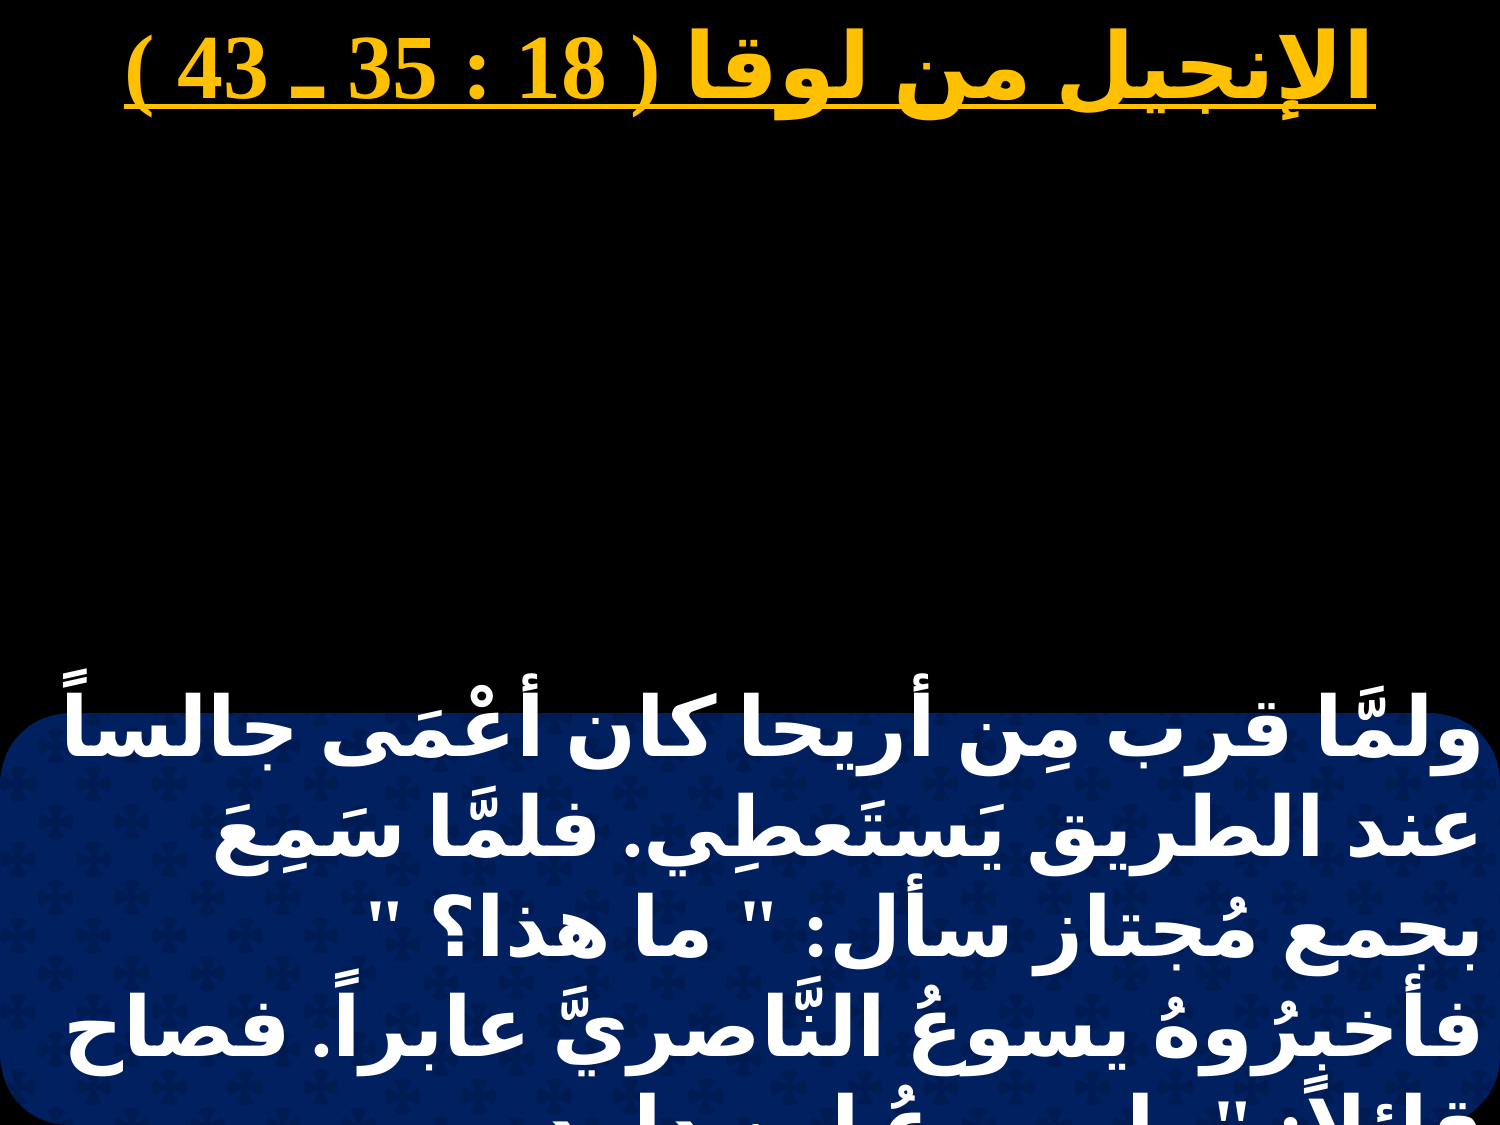

الإنجيل من لوقا ( 18 : 35 ـ 43 )
ولمَّا قرب مِن أريحا كان أعْمَى جالساً عند الطريق يَستَعطِي. فلمَّا سَمِعَ بجمع مُجتاز سأل: " ما هذا؟ " فأخبرُوهُ يسوعُ النَّاصريَّ عابراً. فصاح قائلاً: " يا يسوعُ ابن داود